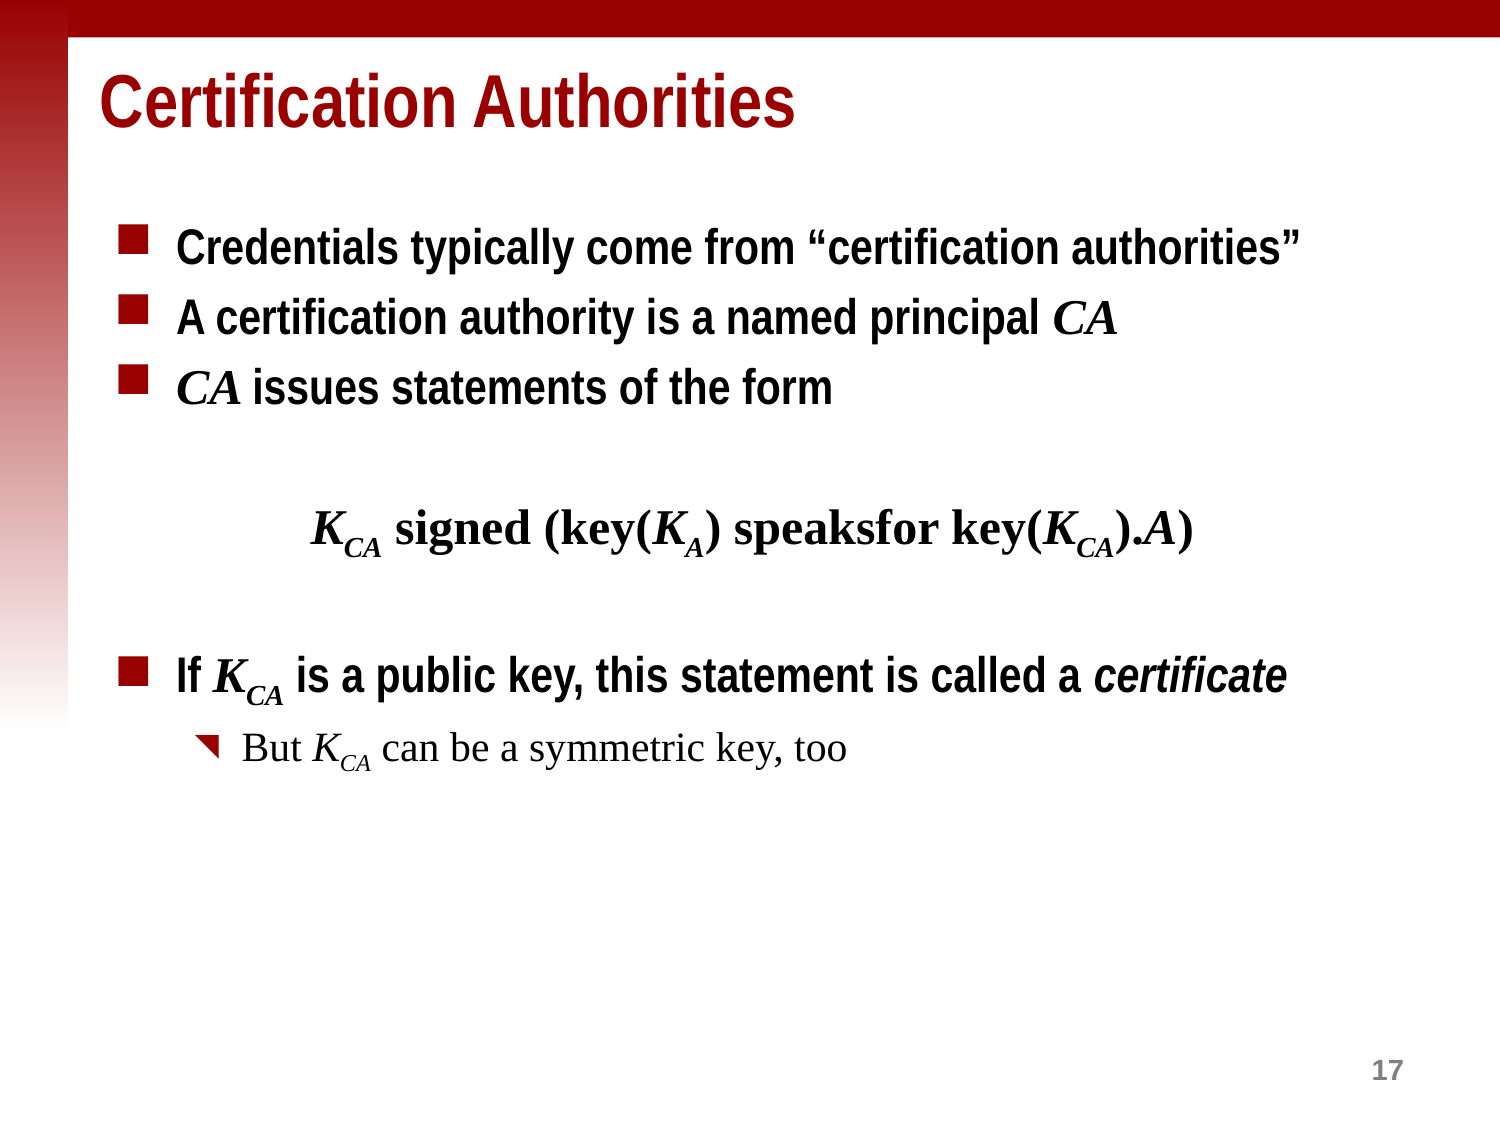

# Certification Authorities
Credentials typically come from “certification authorities”
A certification authority is a named principal CA
CA issues statements of the form

KCA signed (key(KA) speaksfor key(KCA).A)

If KCA is a public key, this statement is called a certificate
But KCA can be a symmetric key, too